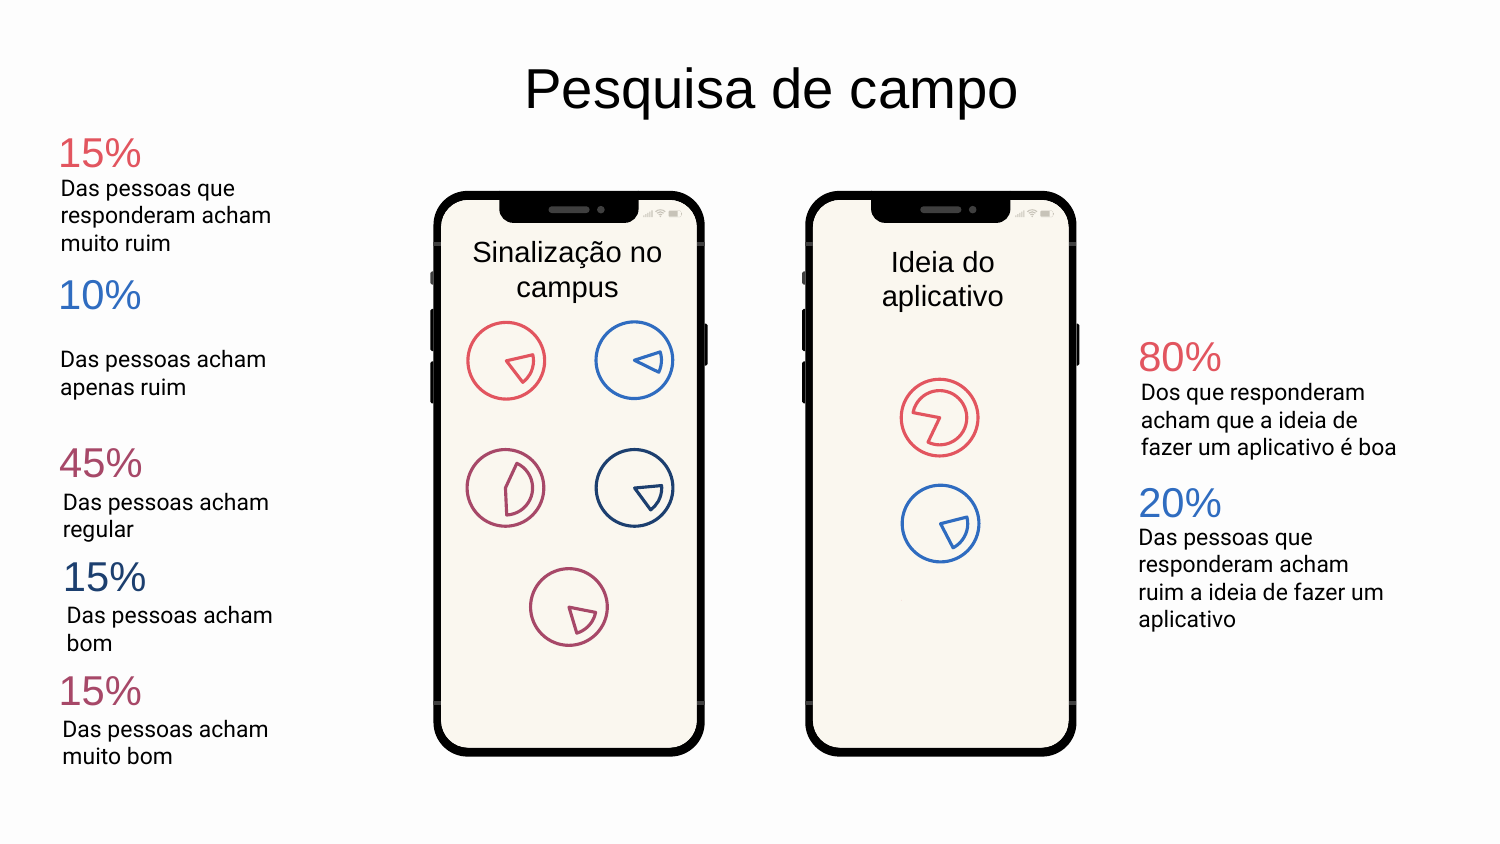

# Pesquisa de campo
15%
Das pessoas que responderam acham muito ruim

Sinalização no campus
Ideia do aplicativo
10%
Das pessoas acham apenas ruim

80%
Dos que responderam acham que a ideia de fazer um aplicativo é boa

45%
Das pessoas acham regular

20%
Das pessoas que responderam acham ruim a ideia de fazer um aplicativo

15%
Das pessoas acham bom

15%
Das pessoas acham muito bom